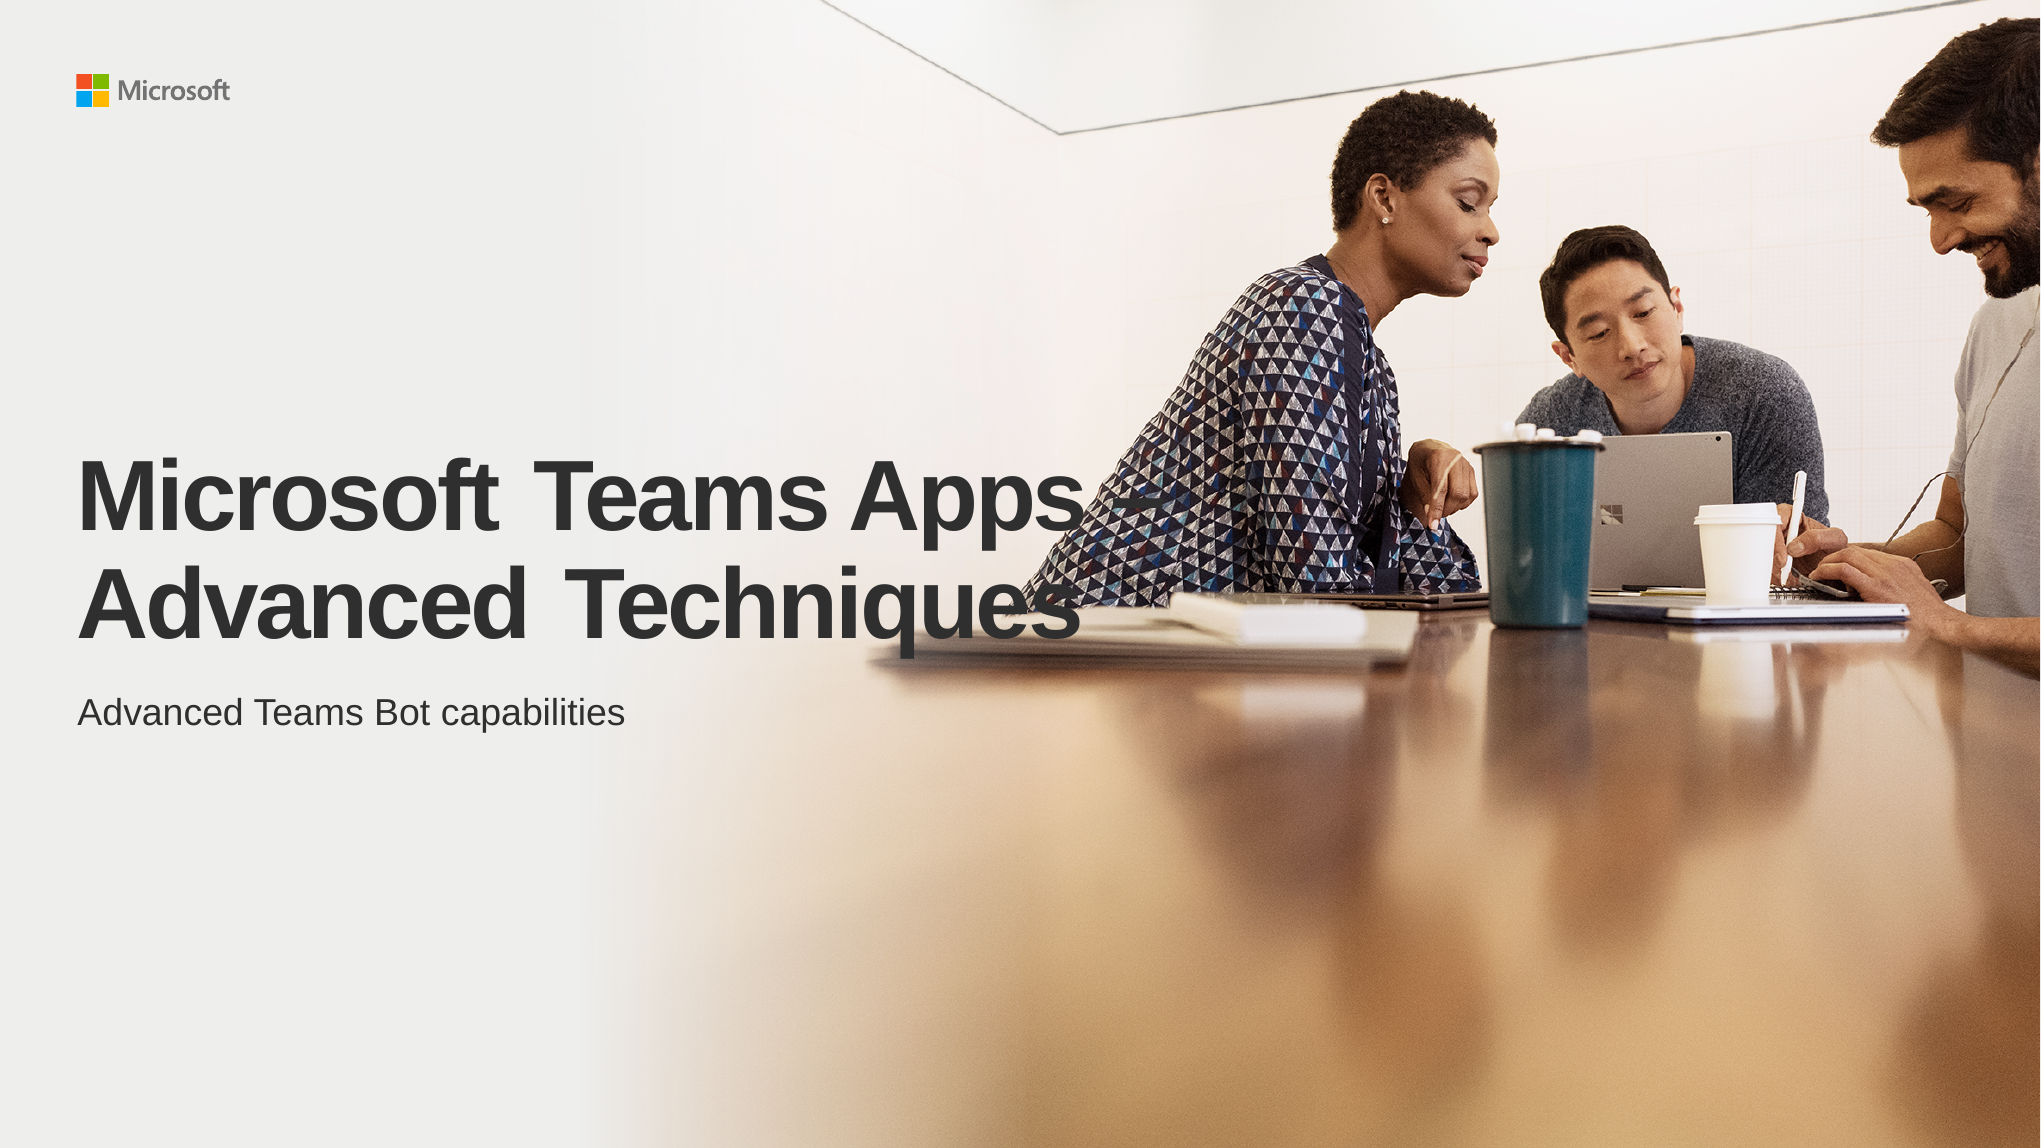

# Microsoft-Teams Apps – Advanced-Techniques
Advanced Teams Bot capabilities